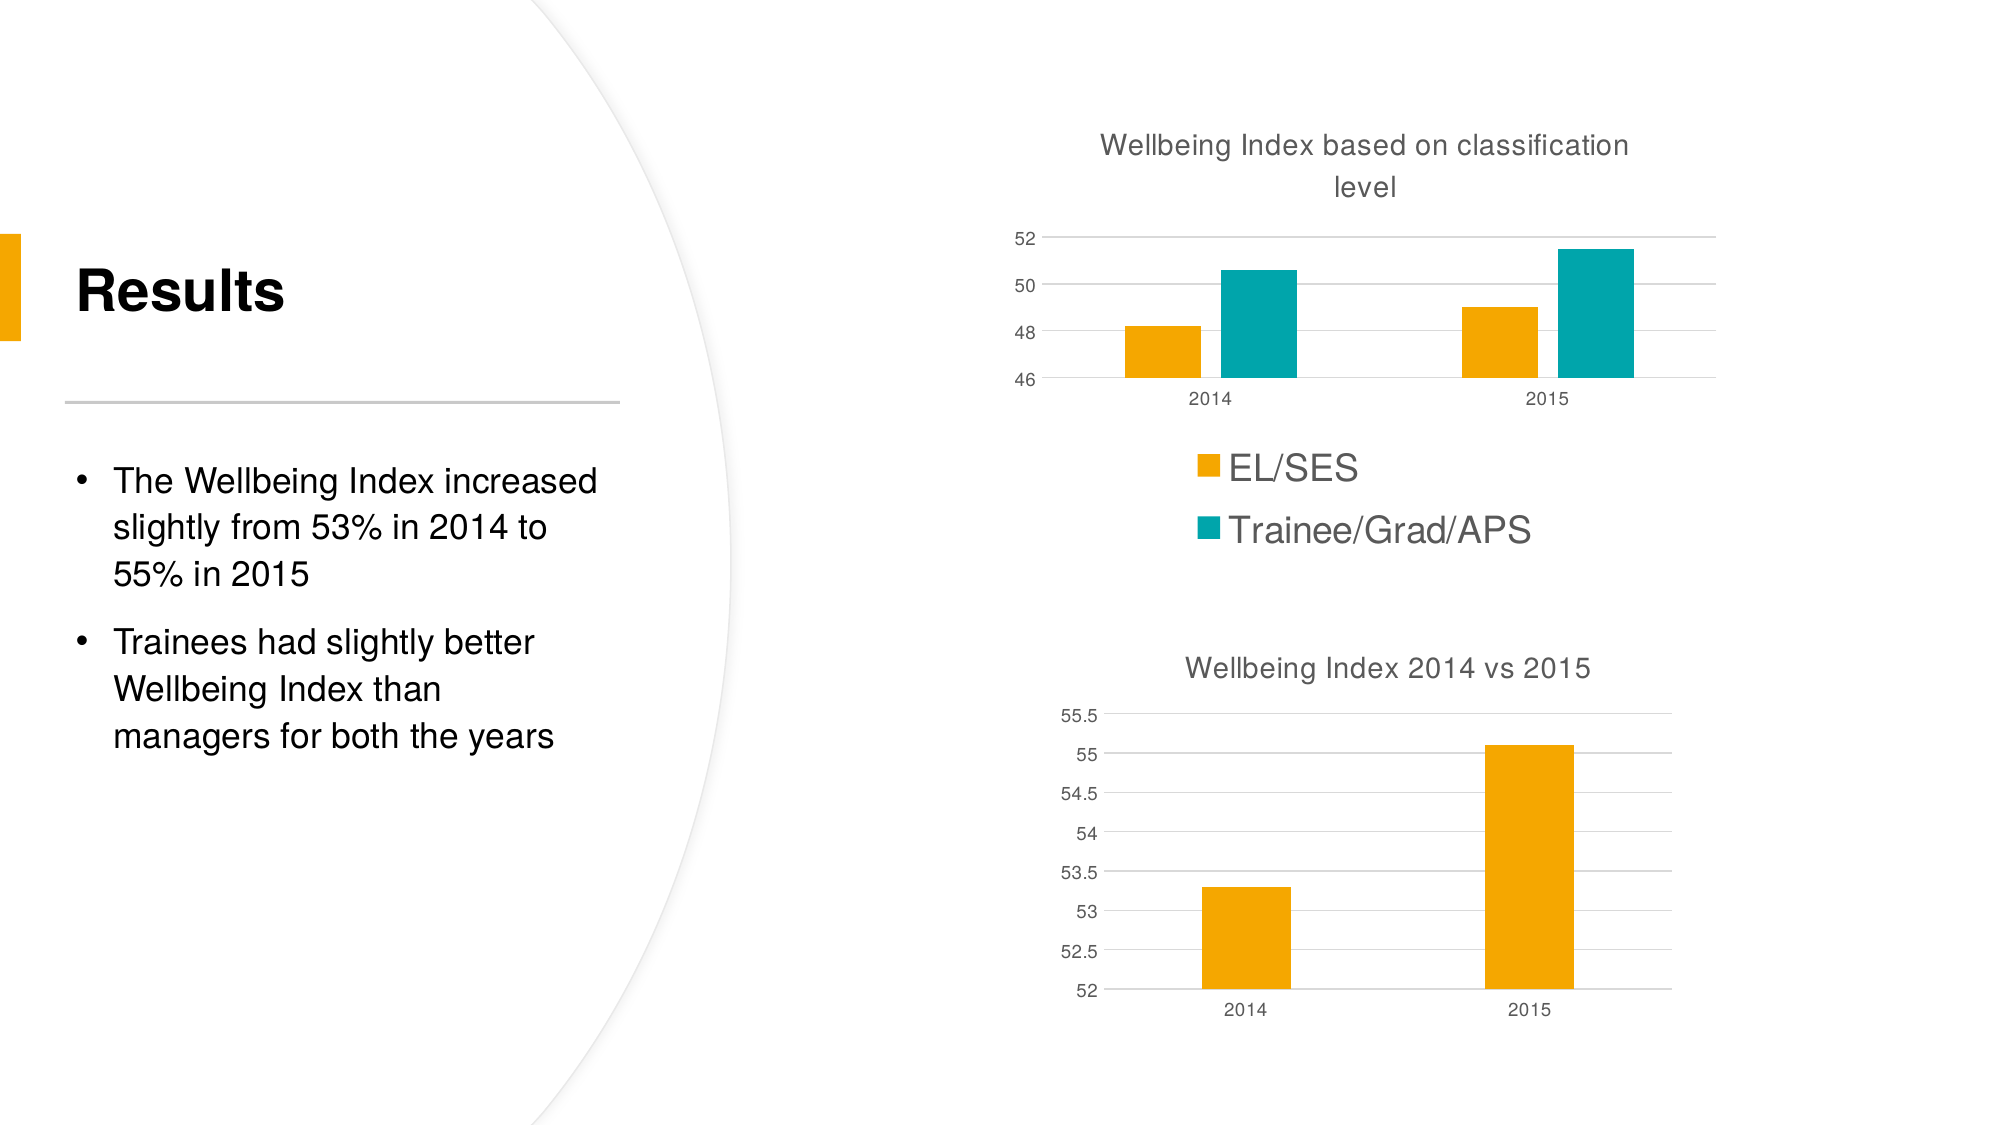

### Chart: Wellbeing Index based on classification level

| Category | EL/SES | Trainee/Grad/APS |
|---|---|---|
| 2014 | 48.2 | 50.6 |
| 2015 | 49.03 | 51.5 |
# Results

The Wellbeing Index increased slightly from 53% in 2014 to 55% in 2015
Trainees had slightly better Wellbeing Index than managers for both the years

### Chart: Wellbeing Index 2014 vs 2015

| Category |  |
|---|---|
| 2014 | 53.3 |
| 2015 | 55.1 |